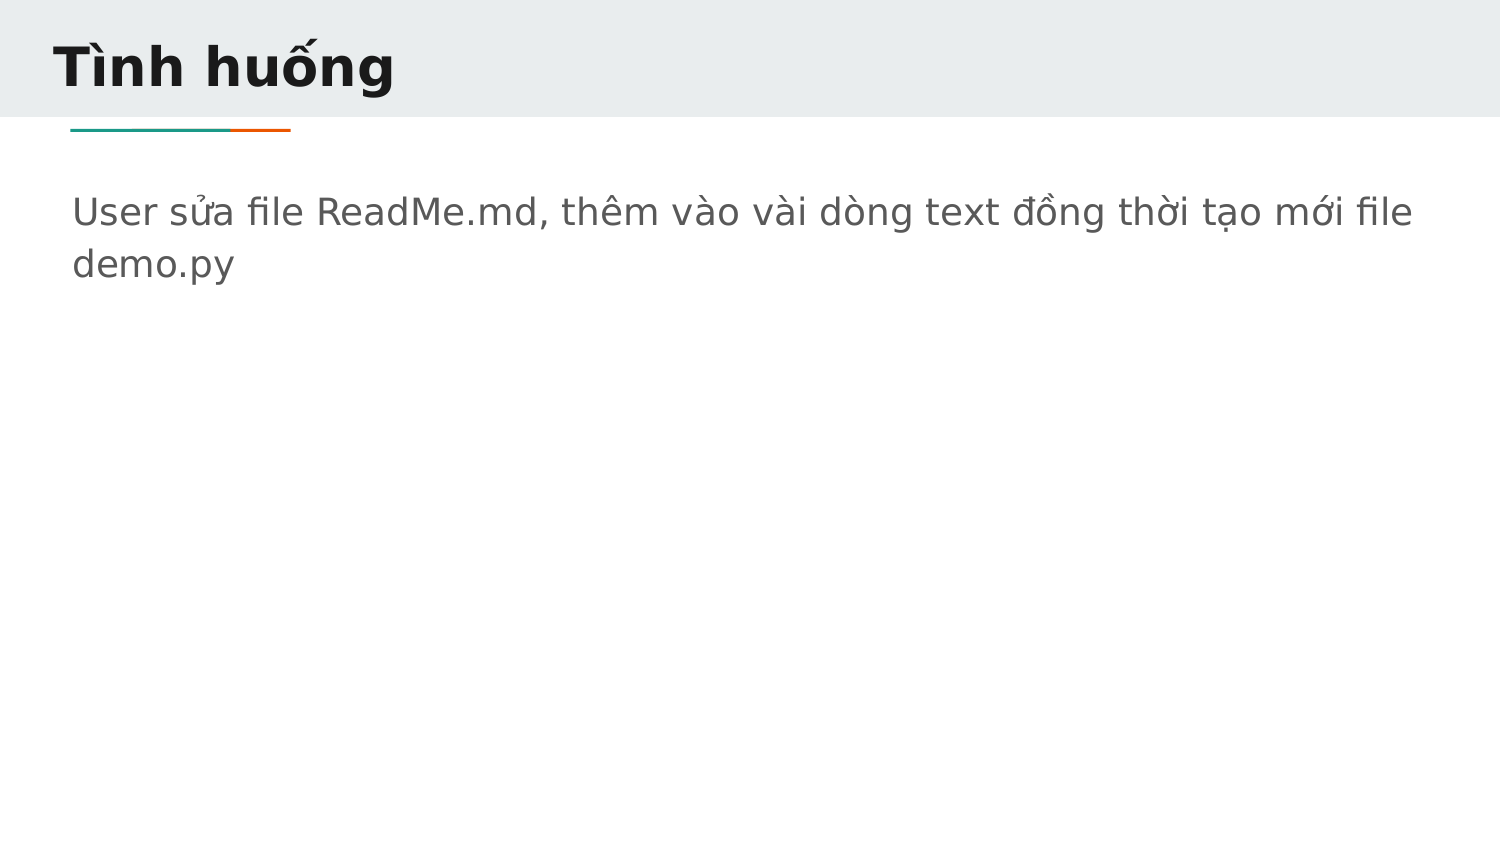

# Tình huống
User sửa file ReadMe.md, thêm vào vài dòng text đồng thời tạo mới file demo.py